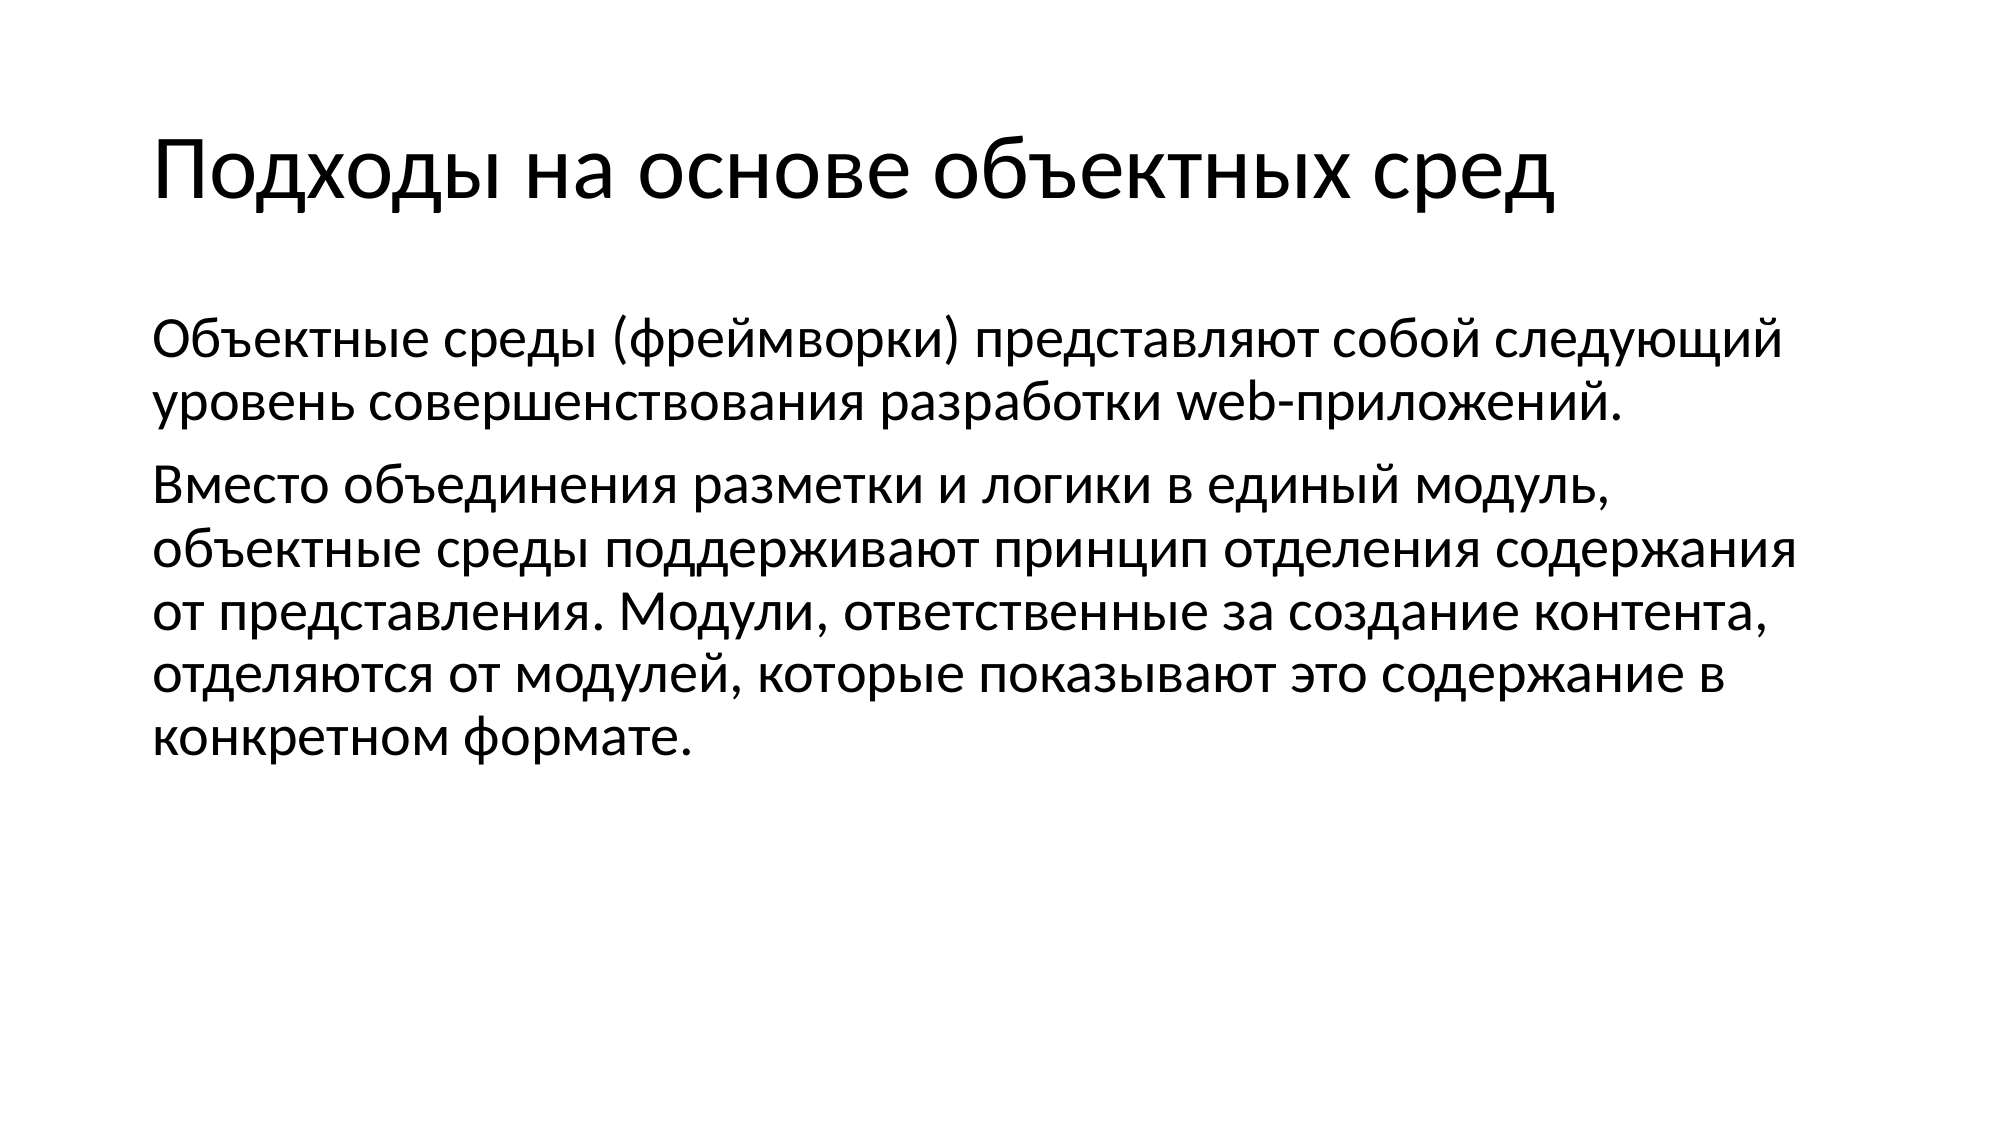

# Подходы на основе объектных сред
Объектные среды (фреймворки) представляют собой следующий уровень совершенствования разработки web-приложений.
Вместо объединения разметки и логики в единый модуль, объектные среды поддерживают принцип отделения содержания от представления. Модули, ответственные за создание контента, отделяются от модулей, которые показывают это содержание в конкретном формате.